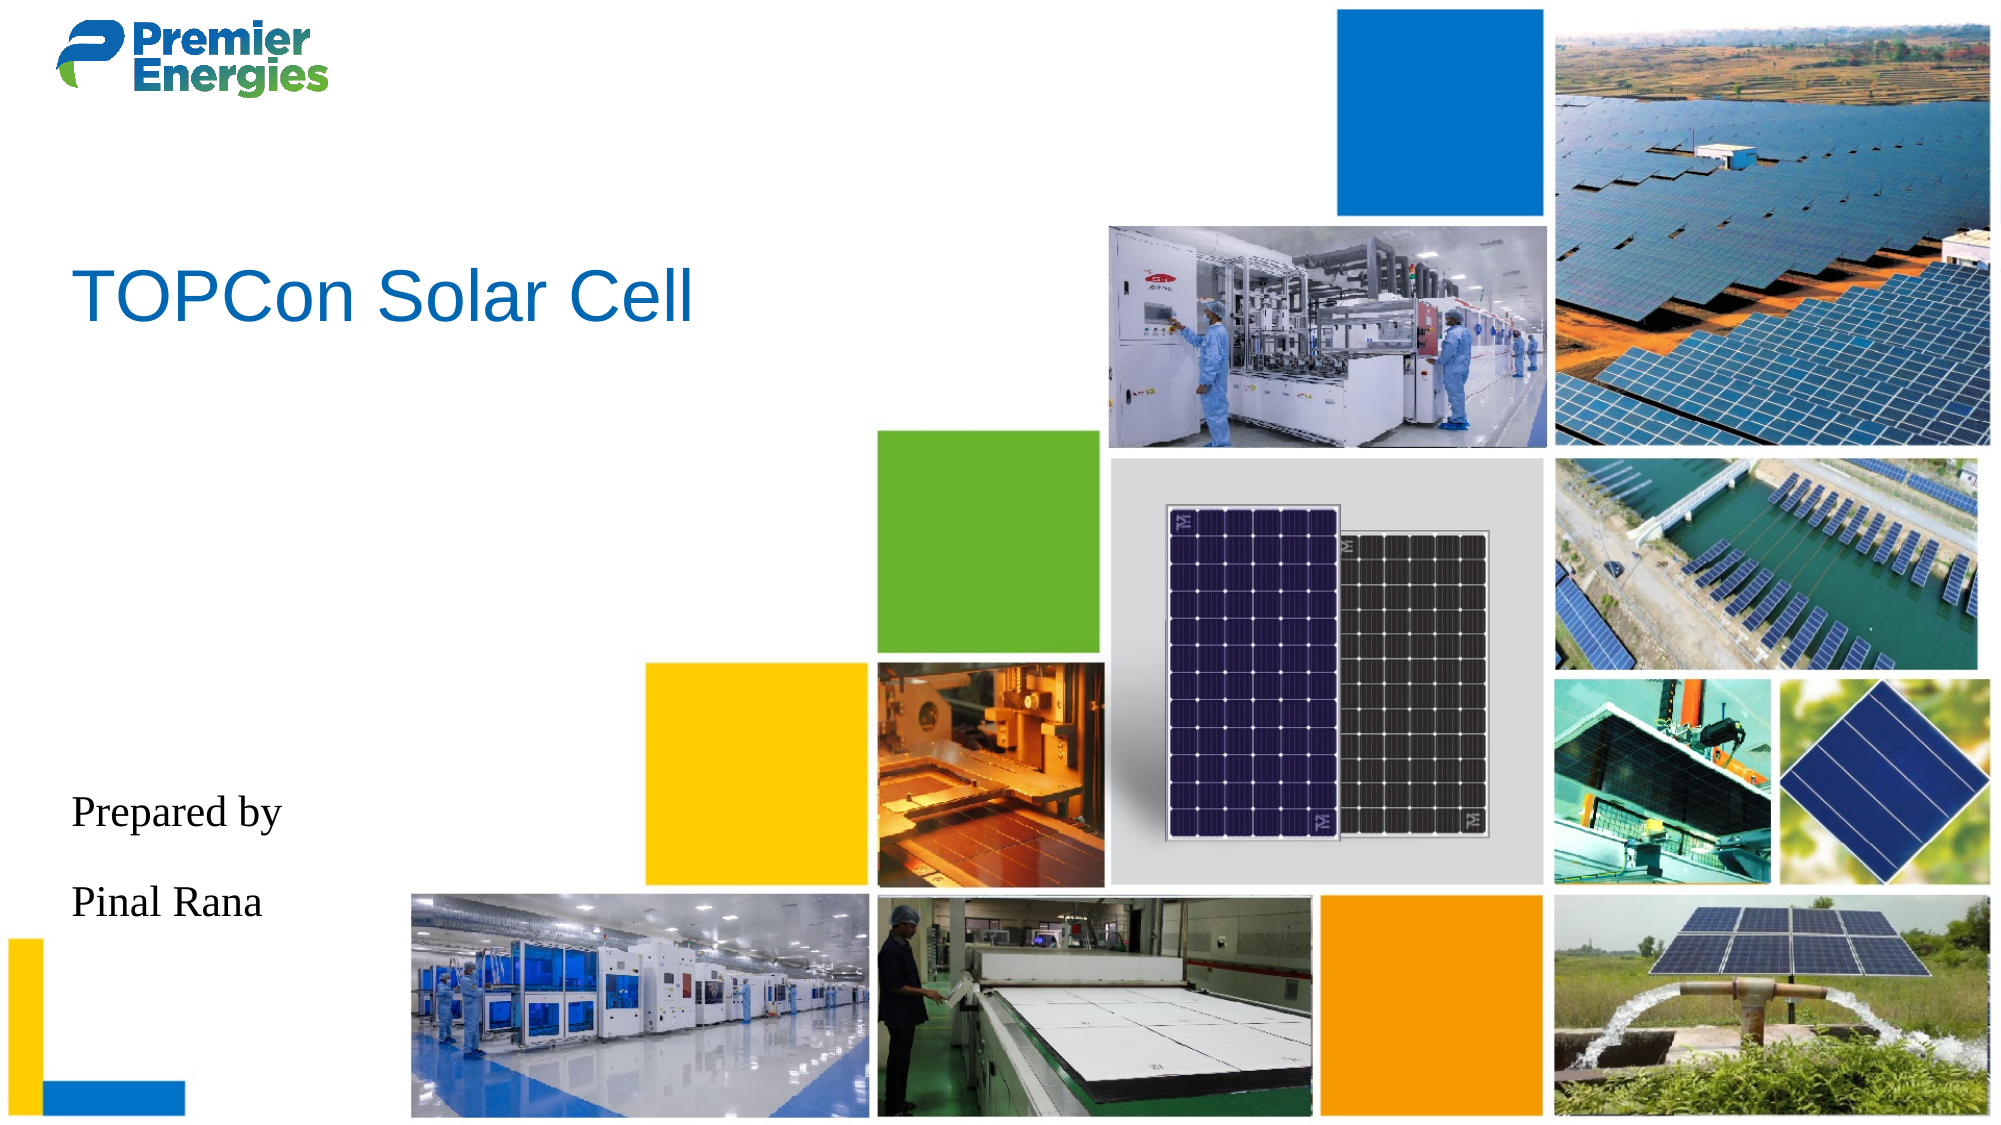

# TOPCon Solar Cell
Prepared by
Pinal Rana